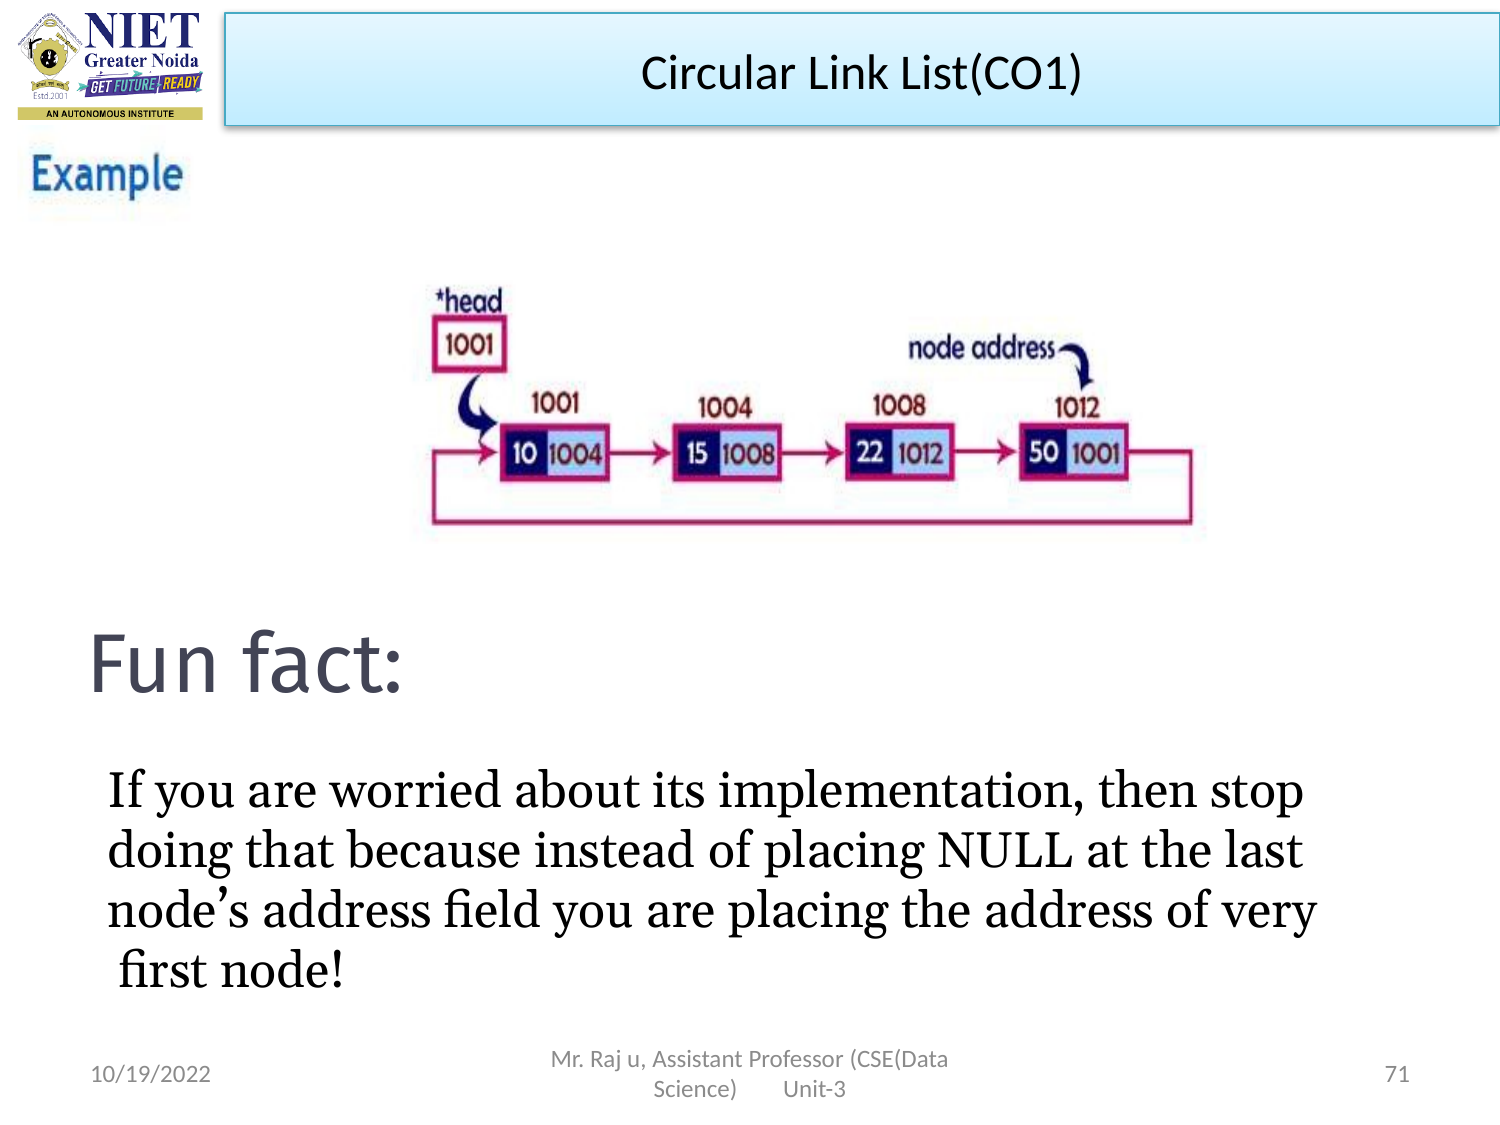

Circular Link List(CO1)

Fun fact:
If you are worried about its implementation, then stop  doing that because instead of placing NULL at the last  node’s address field you are placing the address of very  first node!
10/19/2022
Mr. Raj u, Assistant Professor (CSE(Data Science)        Unit-3
71